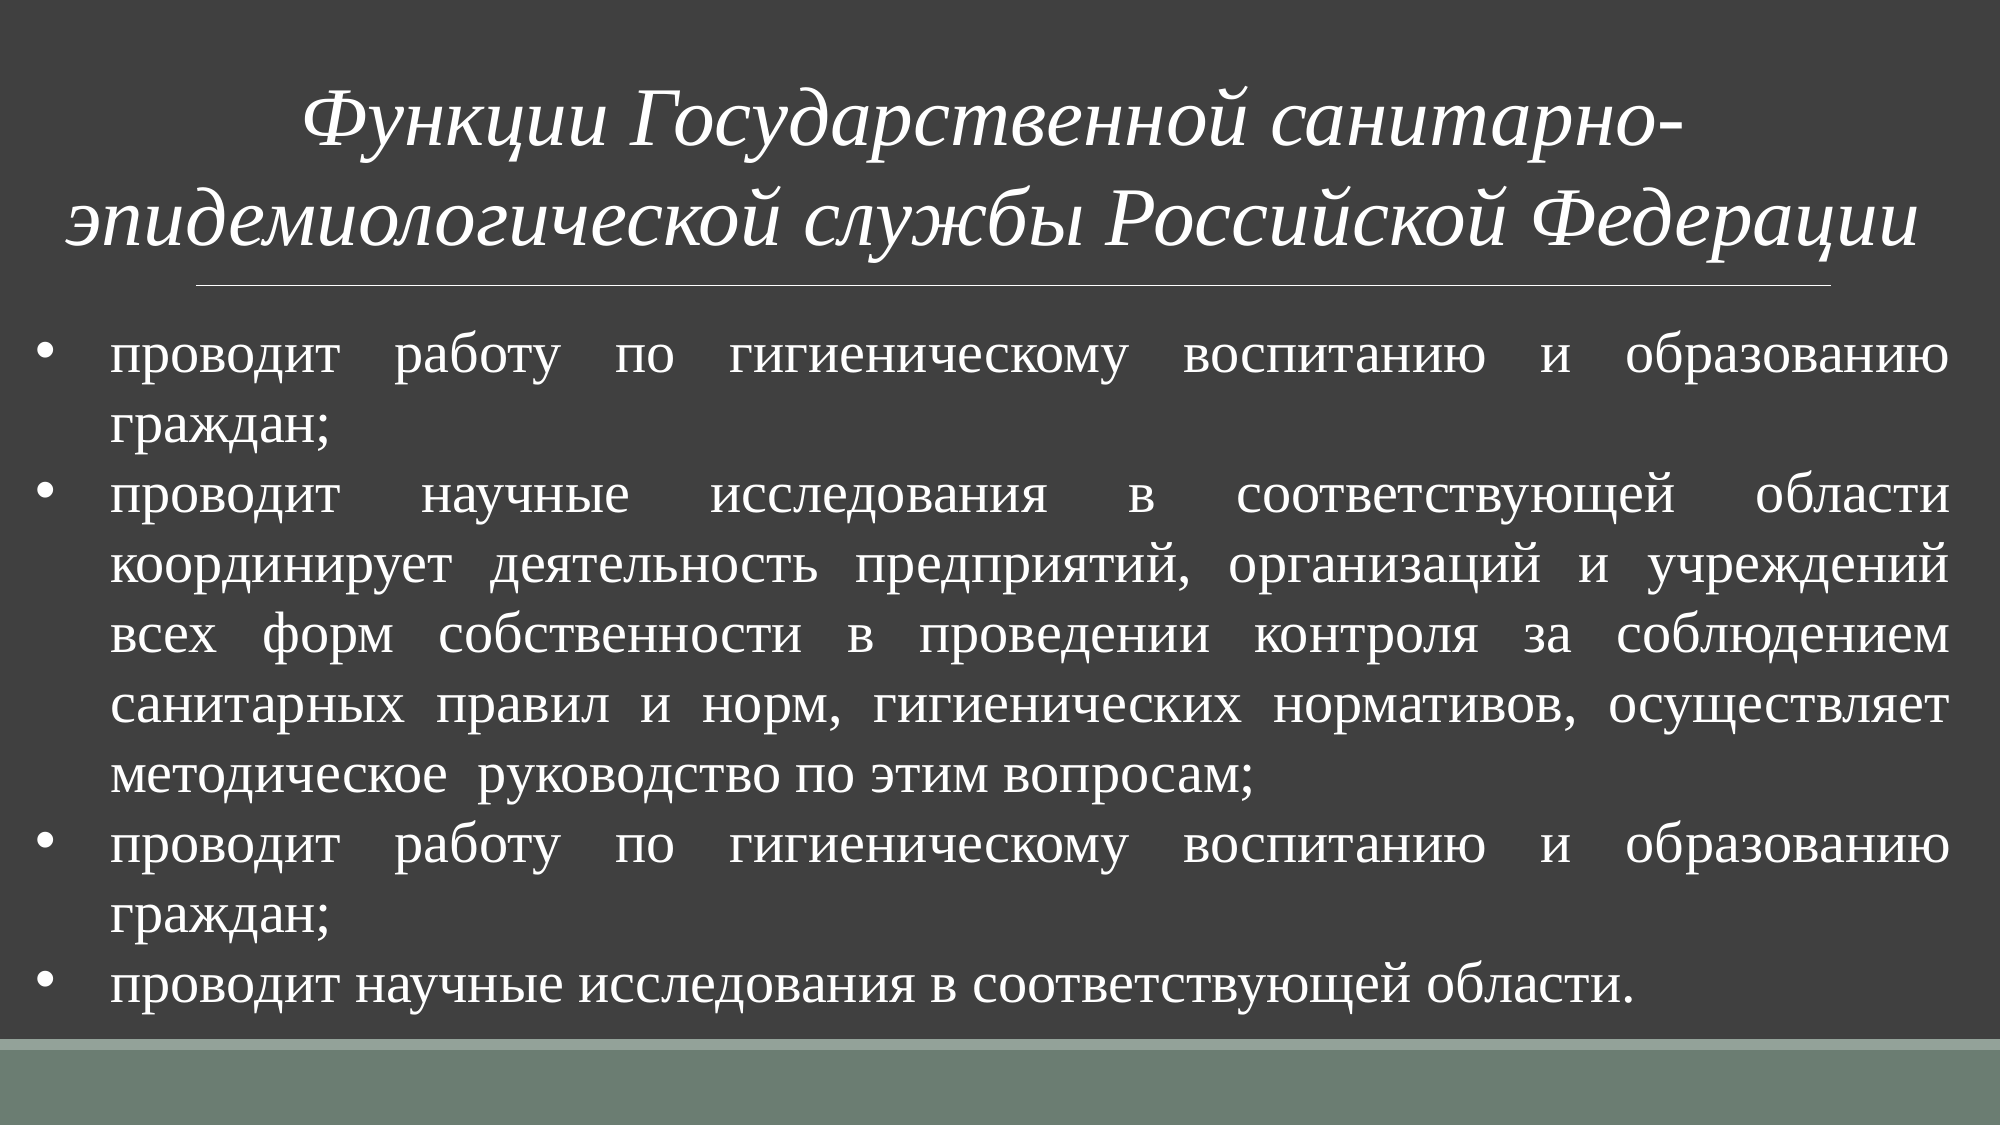

Функции Государственной санитарно-эпидемиологической службы Российской Федерации
проводит работу по гигиеническому воспитанию и образованию граждан;
проводит научные исследования в соответствующей области координирует деятельность предприятий, организаций и учреждений всех форм собственности в проведении контроля за соблюдением санитарных правил и норм, гигиенических нормативов, осуществляет методическое  руководство по этим вопросам;
проводит работу по гигиеническому воспитанию и об­разованию граждан;
проводит научные исследования в соответствующей об­ласти.